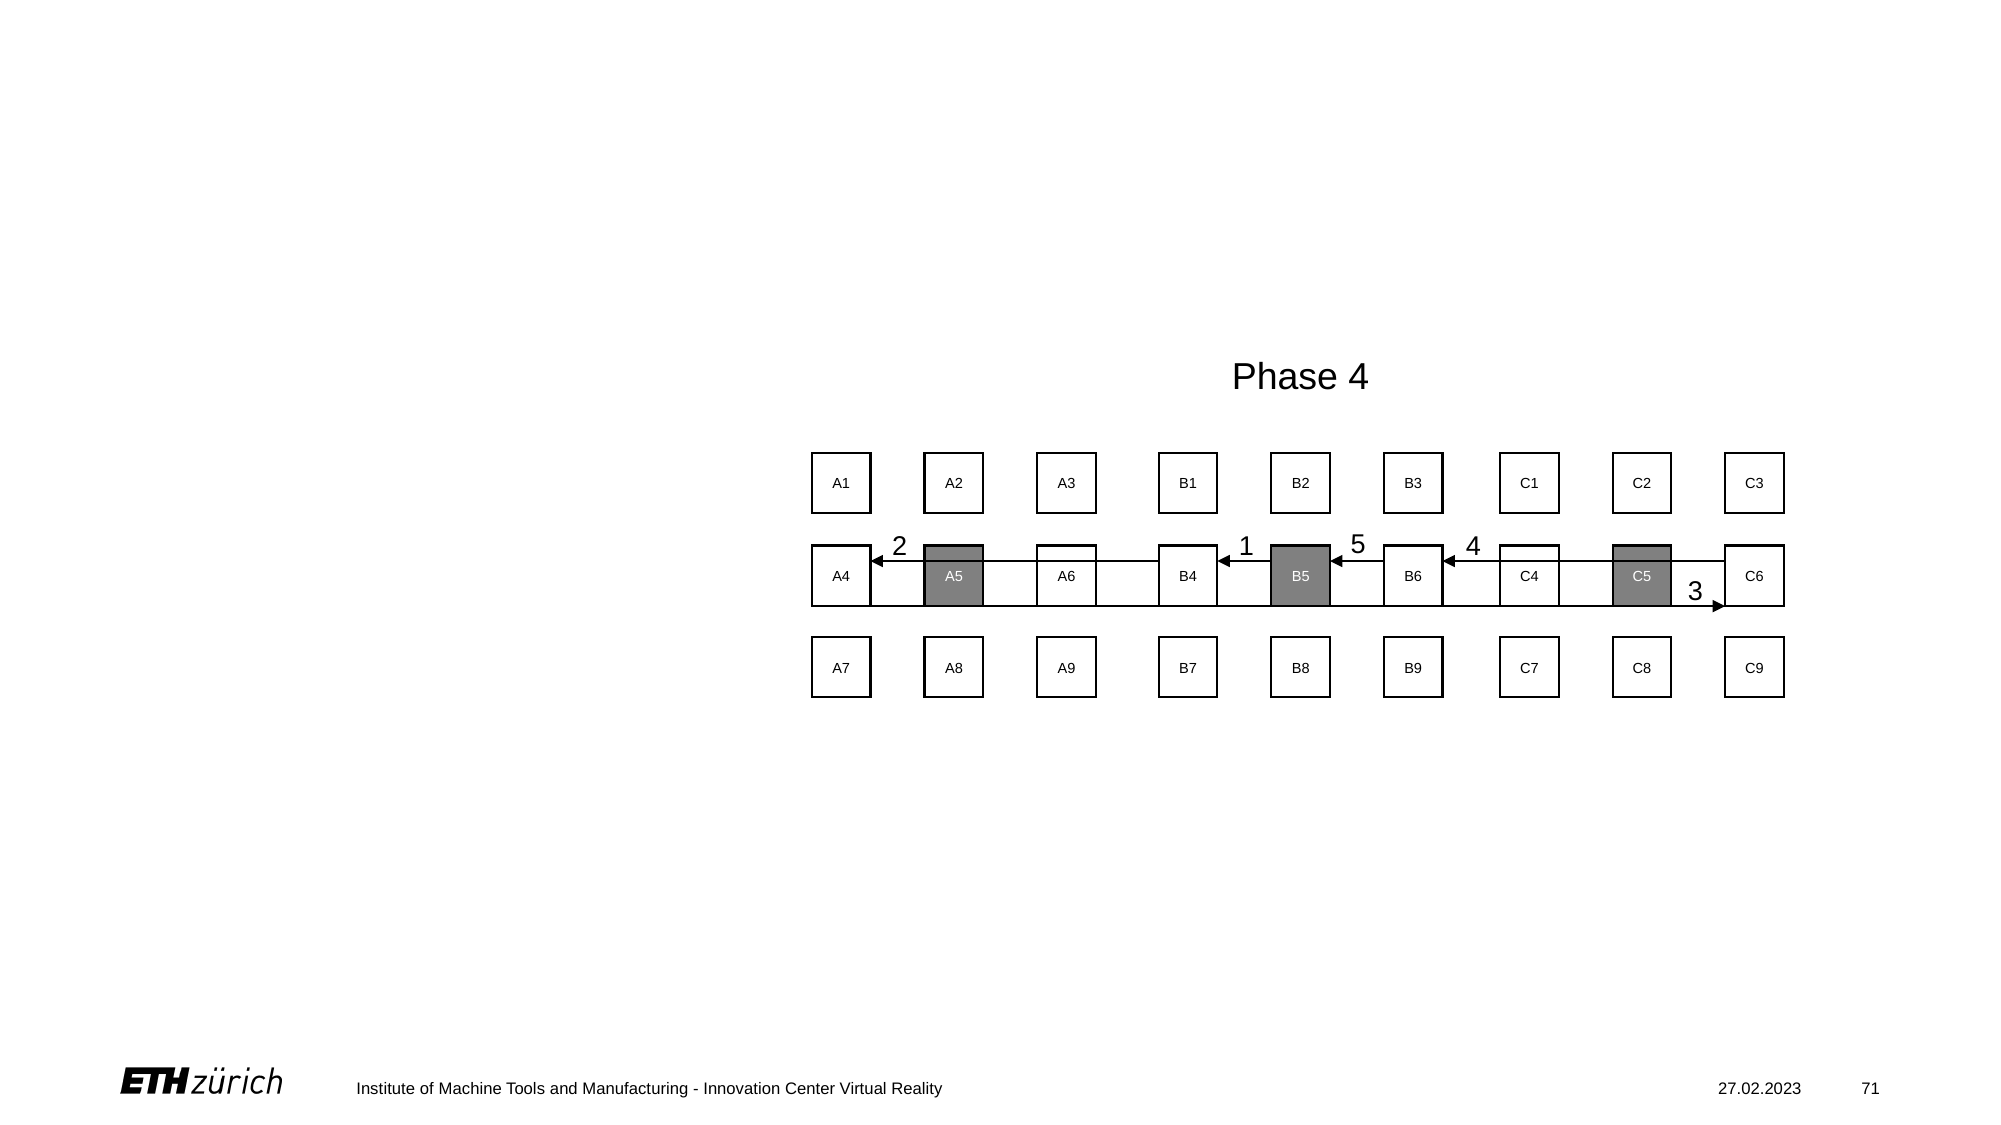

Phase 4
A2
A3
C2
C3
A1
B2
B3
C1
B1
5
2
1
4
A5
A6
C5
C6
A4
B5
B6
C4
B4
3
A8
A9
A7
C8
C9
B8
B9
C7
B7
Institute of Machine Tools and Manufacturing - Innovation Center Virtual Reality
27.02.2023
71